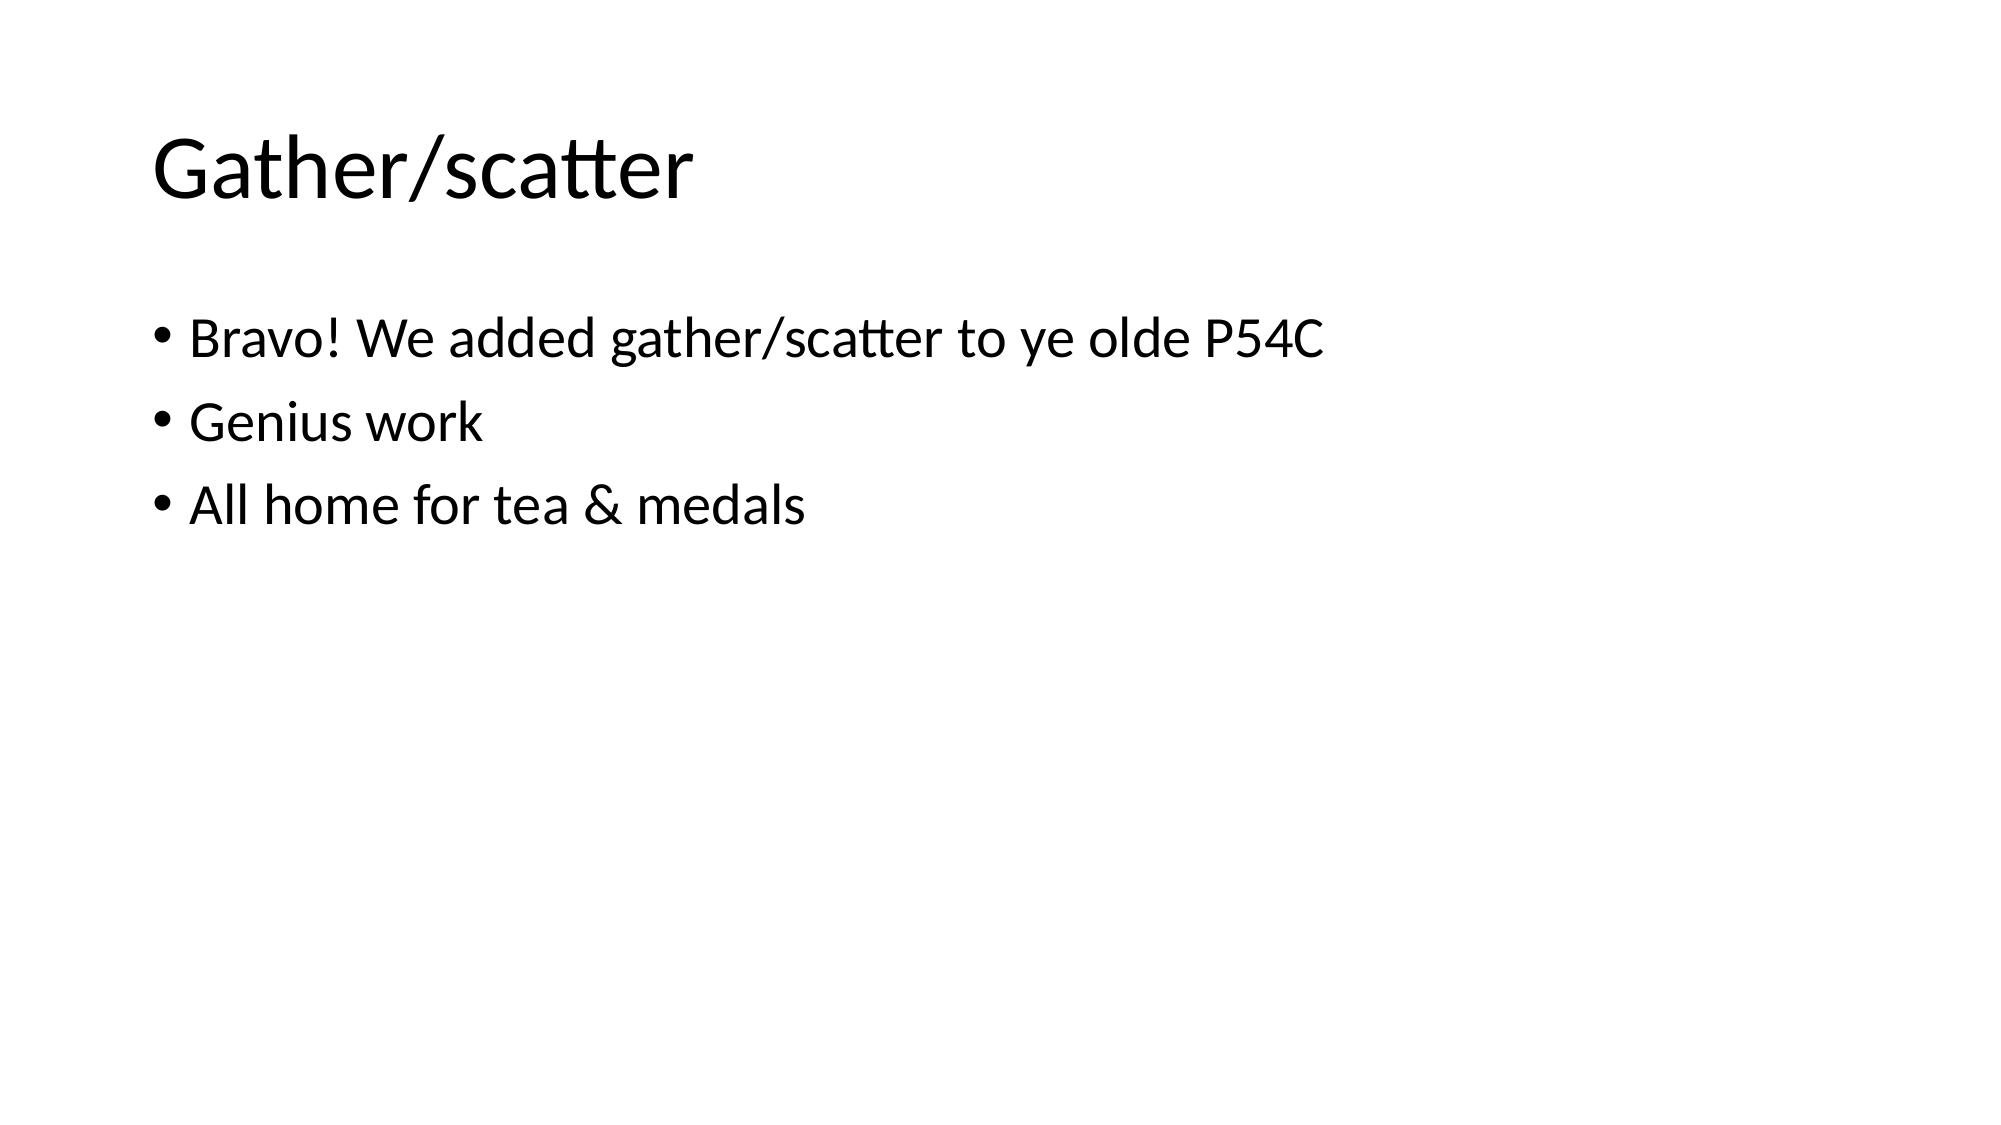

# Gather/scatter
Bravo! We added gather/scatter to ye olde P54C
Genius work
All home for tea & medals